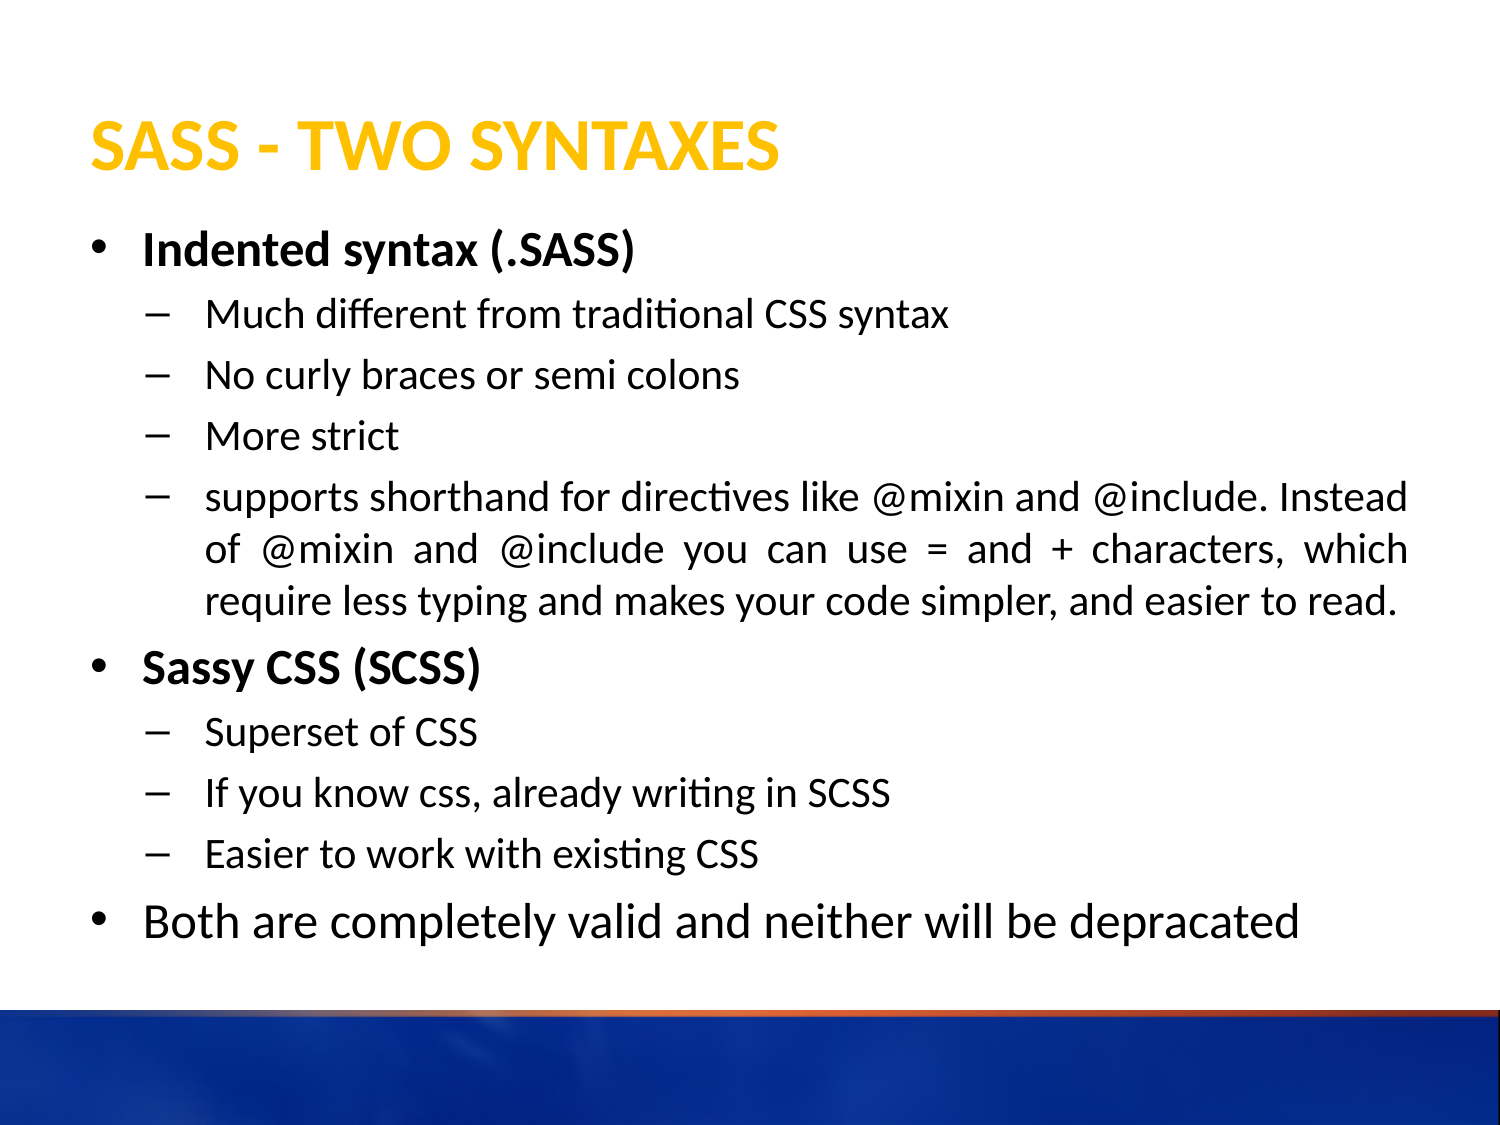

# SASS - Two syntaxes
Indented syntax (.SASS)
Much different from traditional CSS syntax
No curly braces or semi colons
More strict
supports shorthand for directives like @mixin and @include. Instead of @mixin and @include you can use = and + characters, which require less typing and makes your code simpler, and easier to read.
Sassy CSS (SCSS)
Superset of CSS
If you know css, already writing in SCSS
Easier to work with existing CSS
Both are completely valid and neither will be depracated